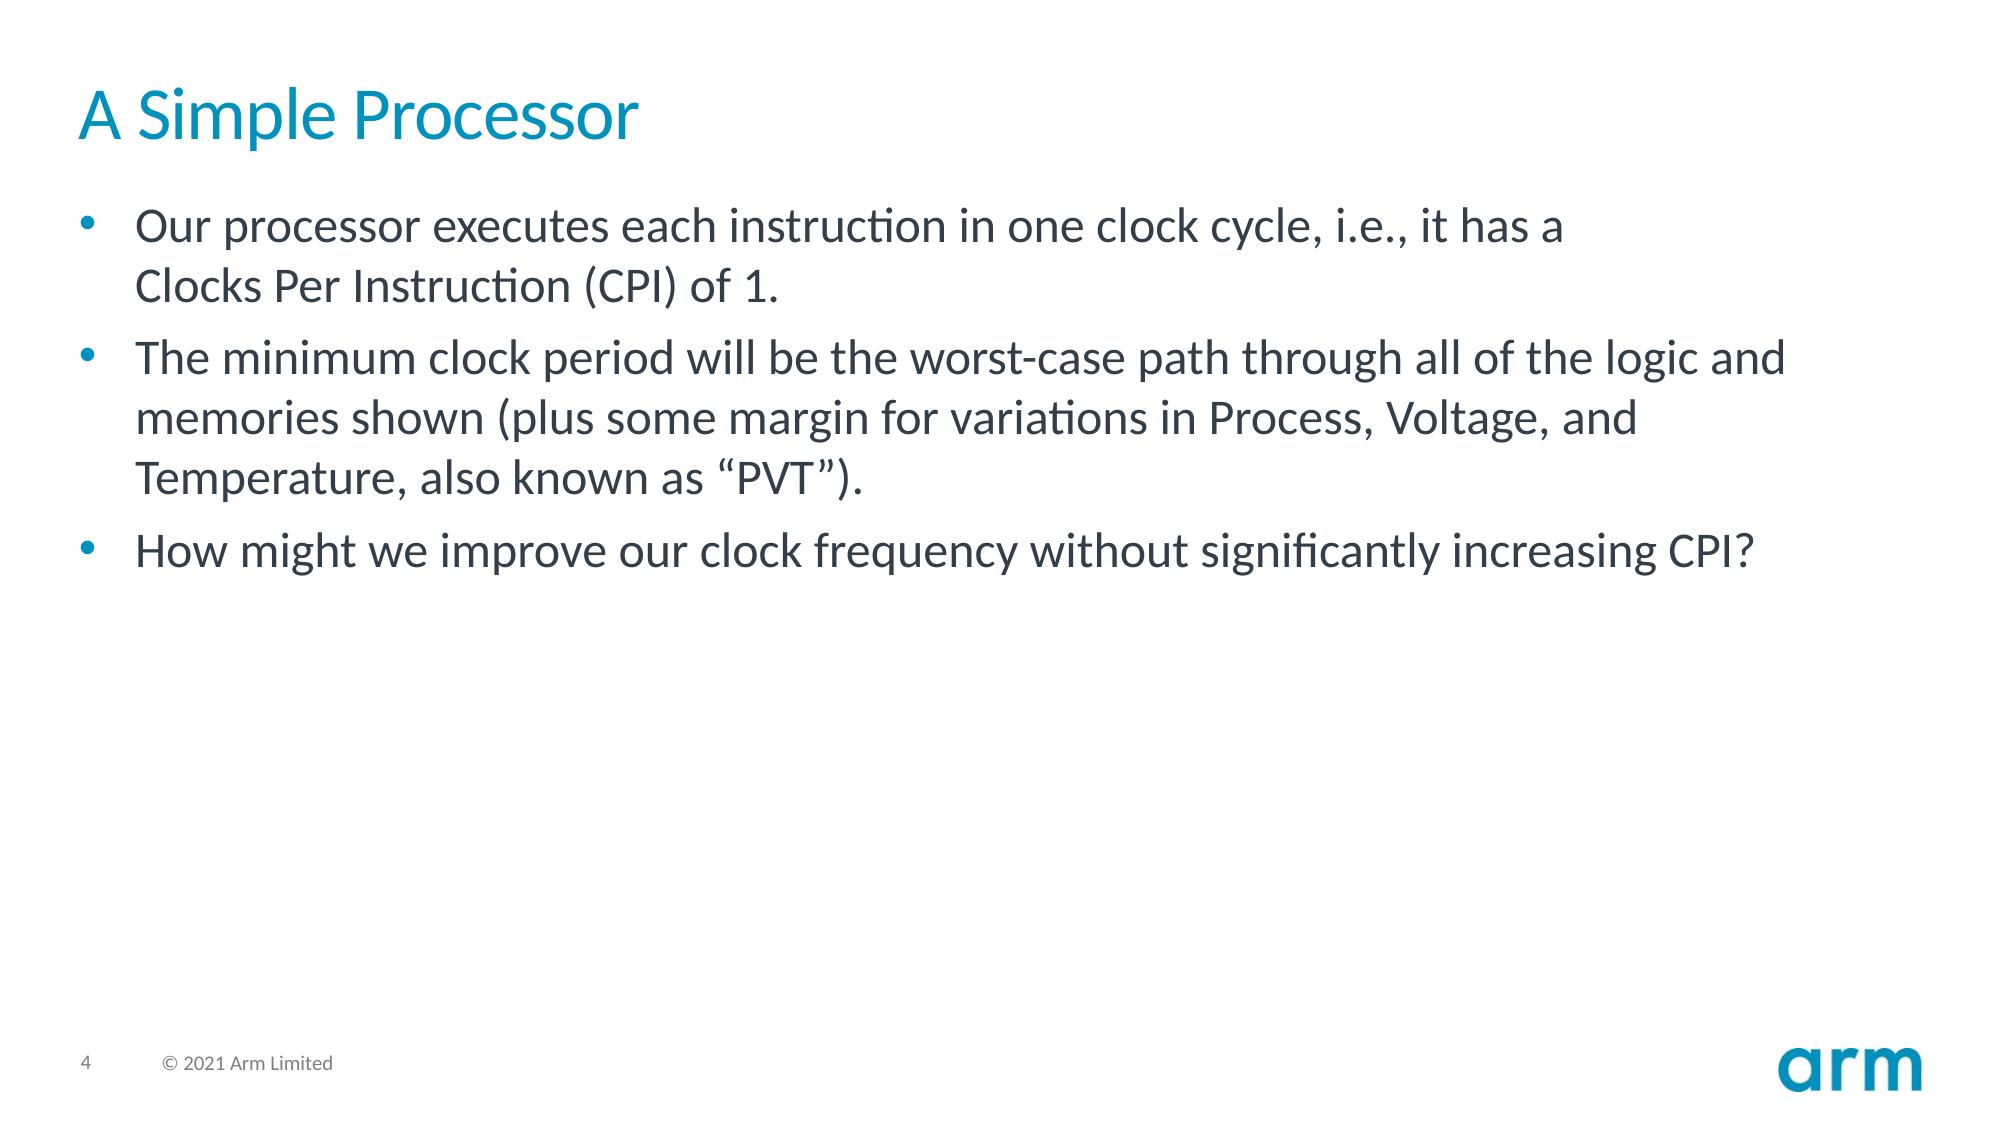

# A Simple Processor
Our processor executes each instruction in one clock cycle, i.e., it has a
Clocks Per Instruction (CPI) of 1.
The minimum clock period will be the worst-case path through all of the logic and memories shown (plus some margin for variations in Process, Voltage, and Temperature, also known as “PVT”).
How might we improve our clock frequency without significantly increasing CPI?